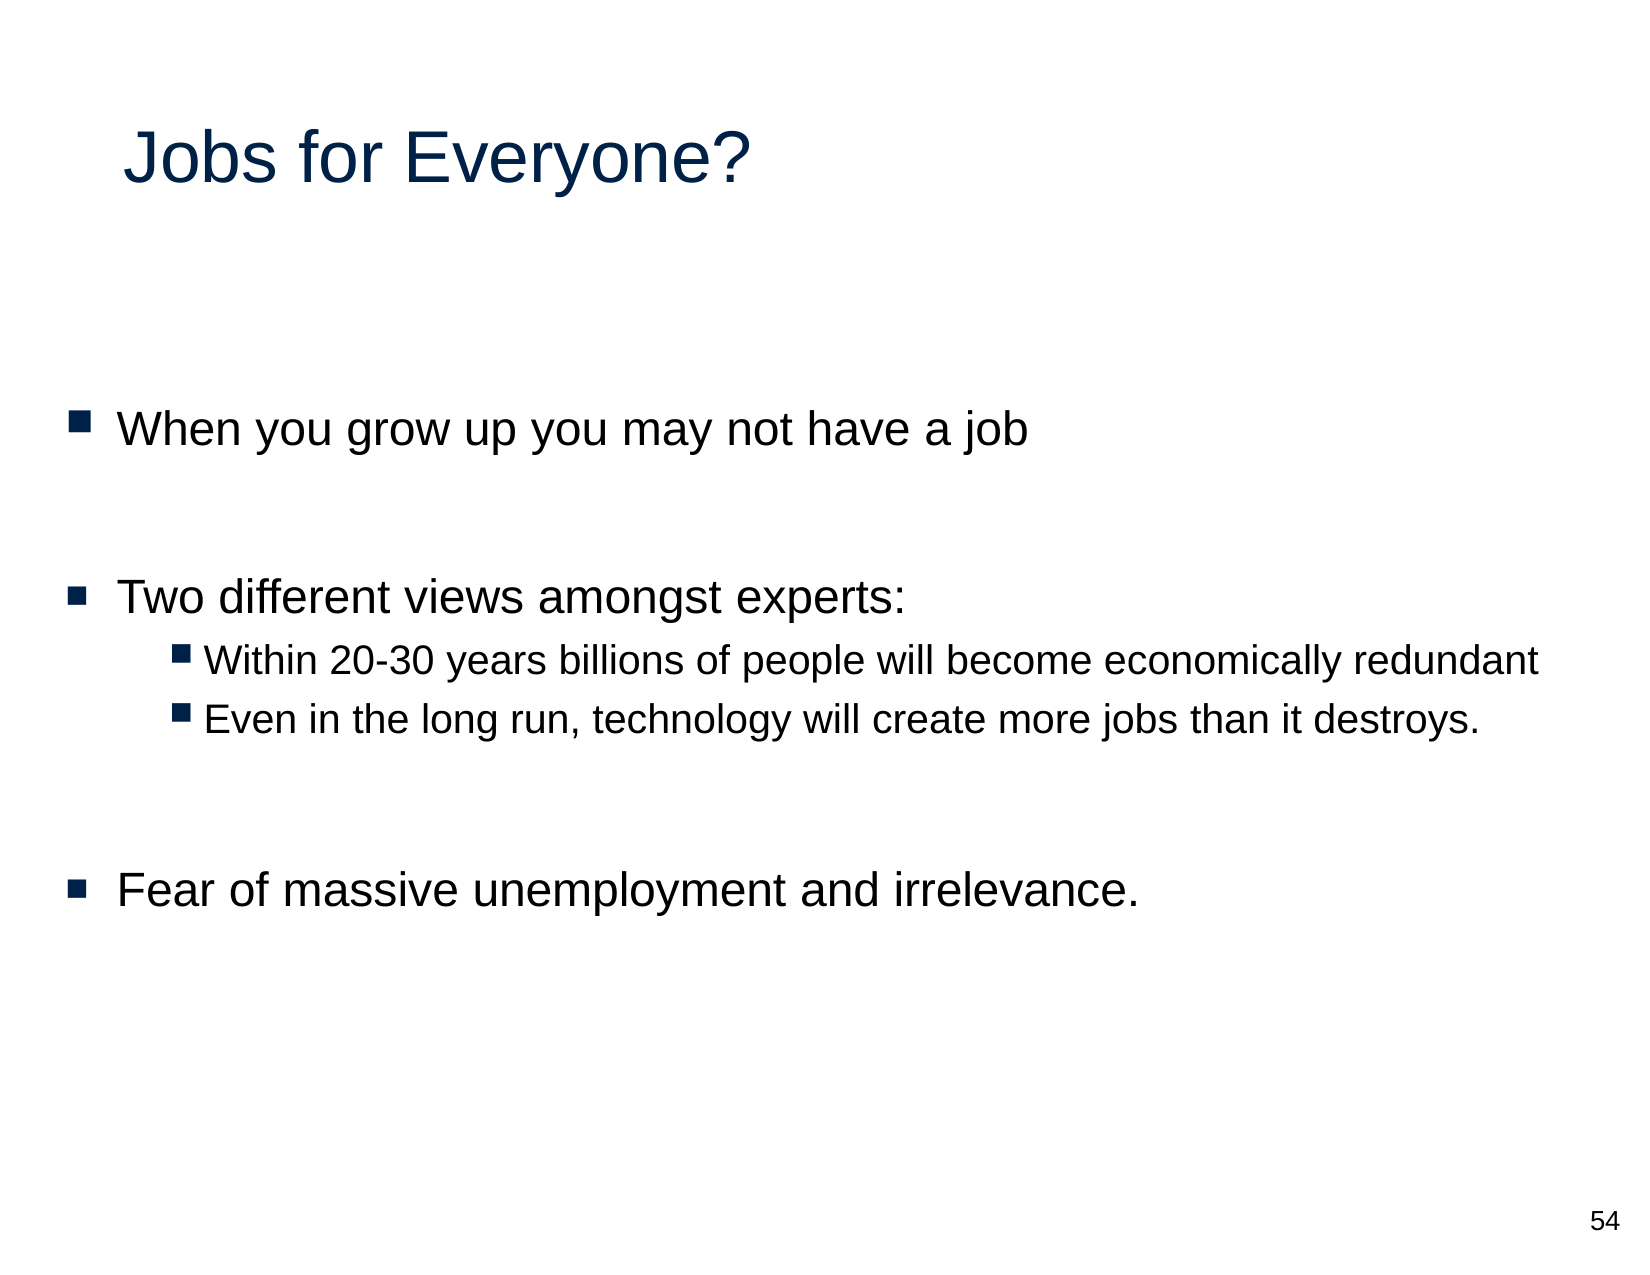

# Jobs for Everyone?
When you grow up you may not have a job

Two different views amongst experts:
Within 20-30 years billions of people will become economically redundant
Even in the long run, technology will create more jobs than it destroys.

Fear of massive unemployment and irrelevance.
54